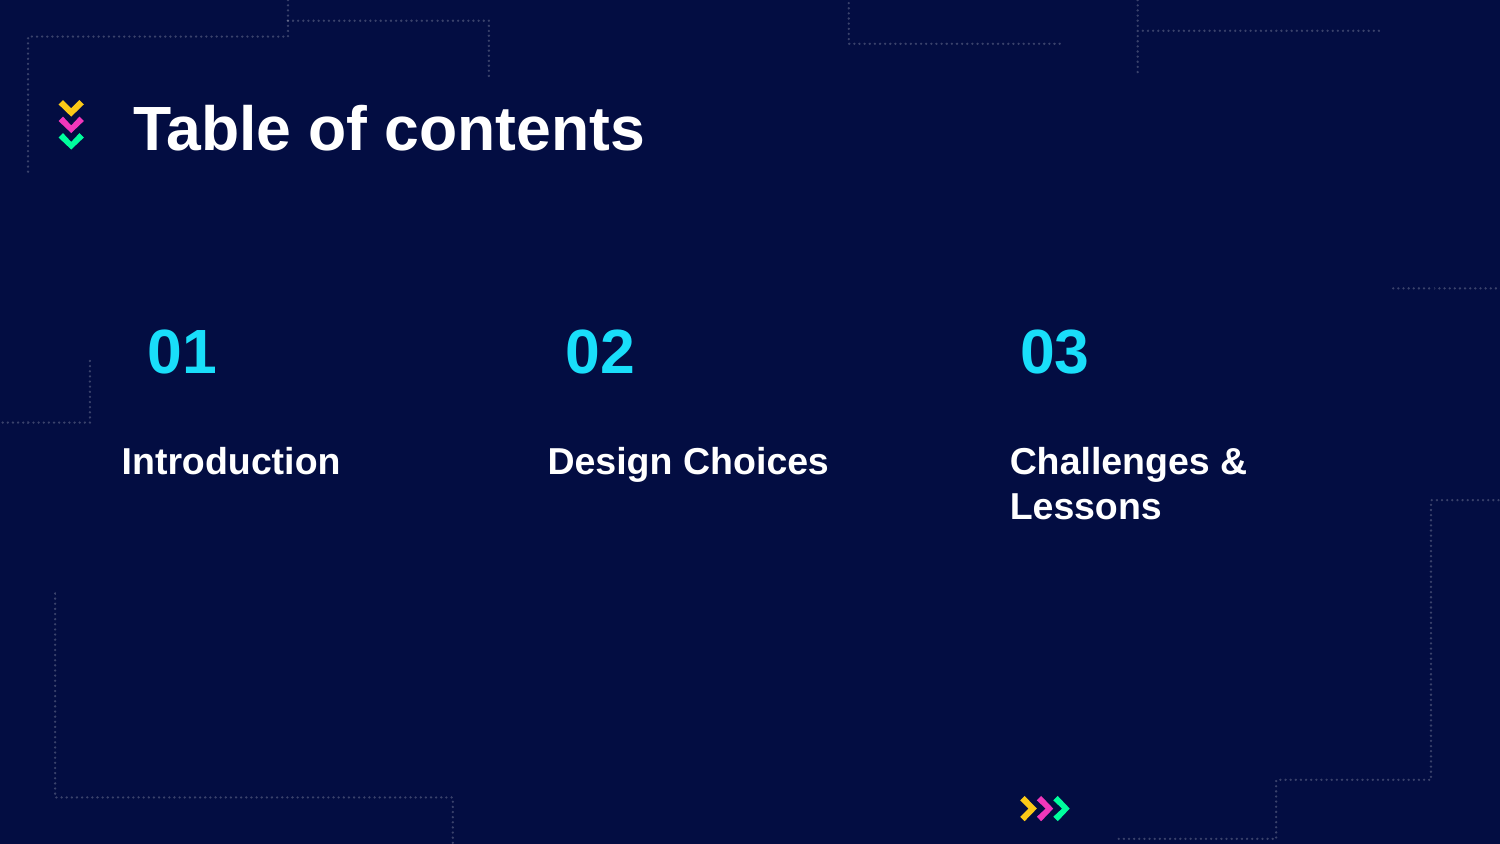

# Table of contents
01
02
03
Introduction
Design Choices
Challenges & Lessons